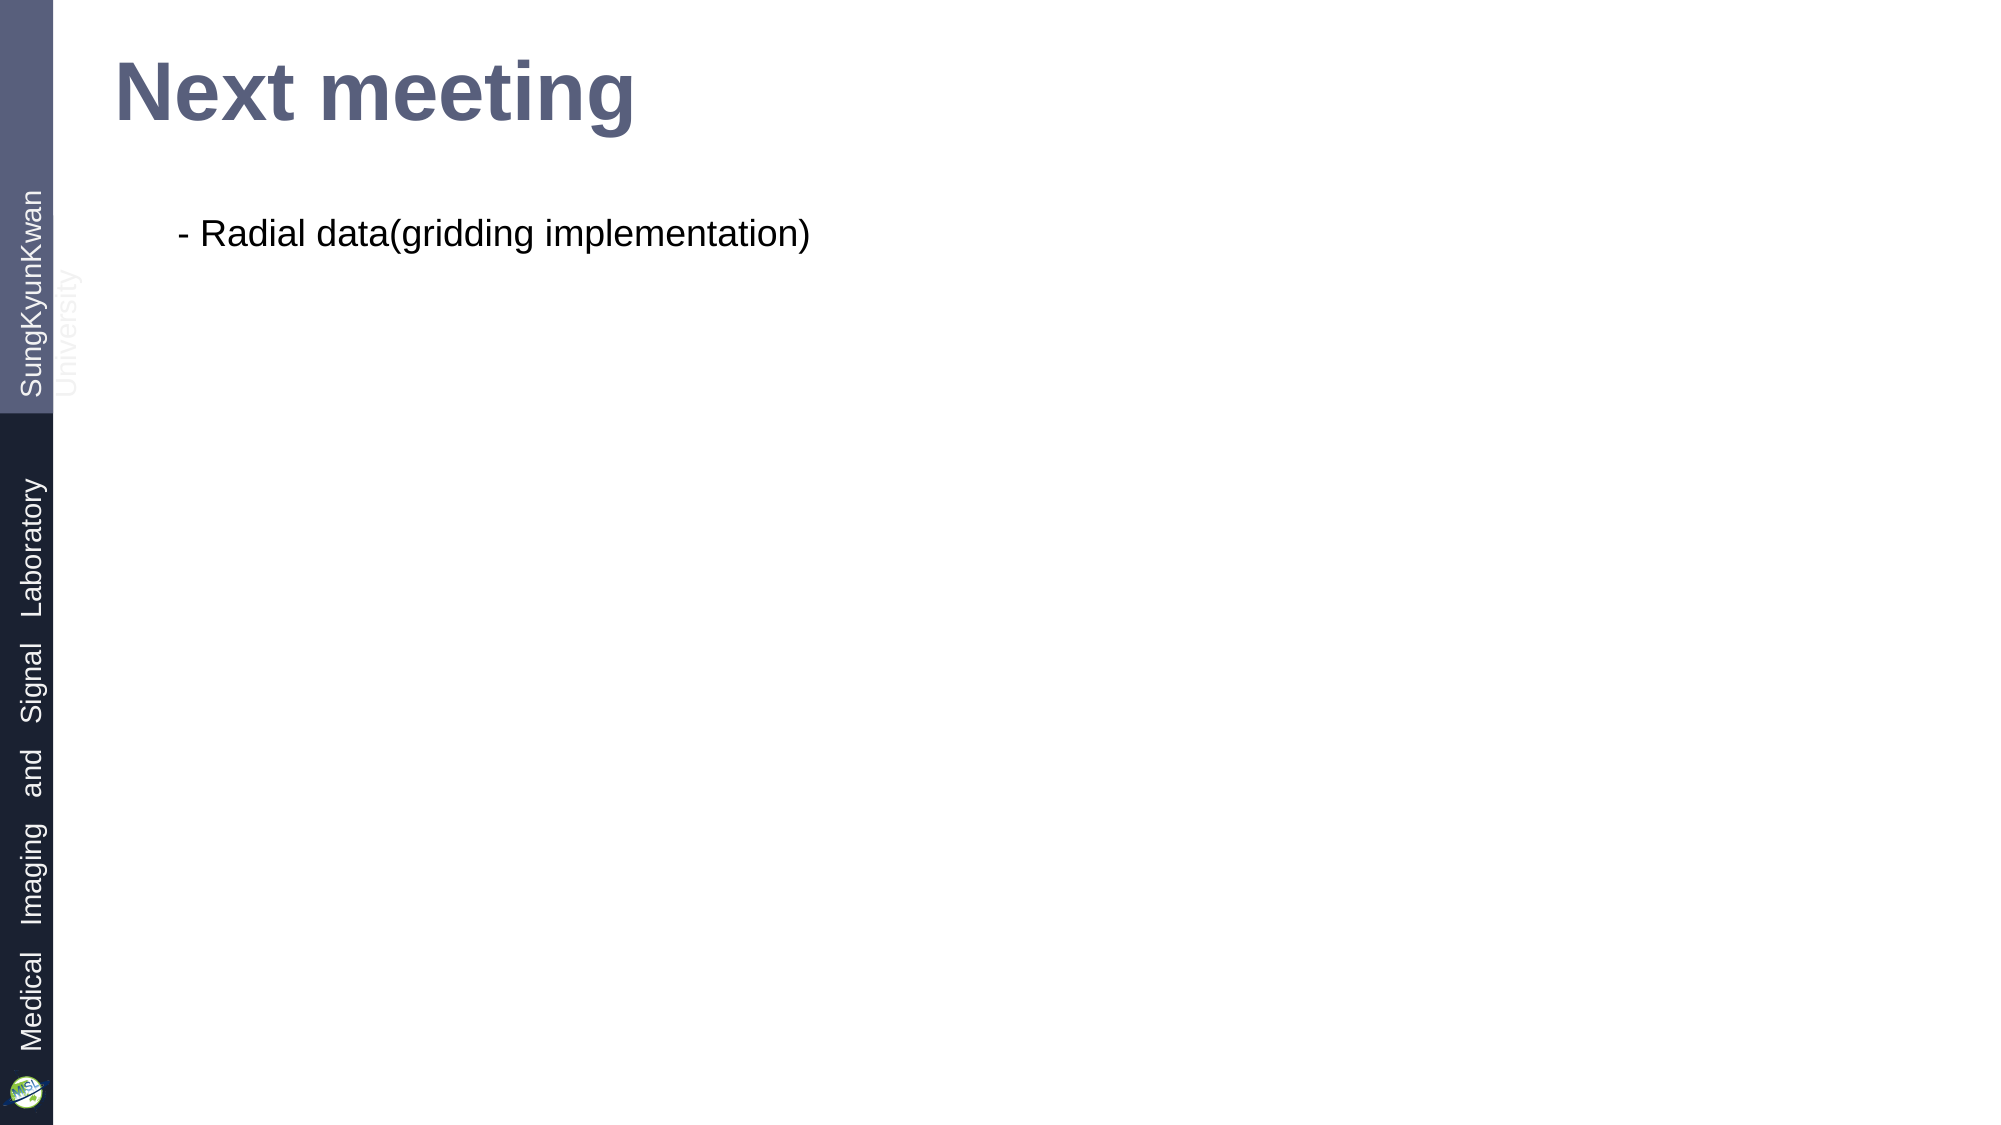

# Next meeting
- Radial data(gridding implementation)